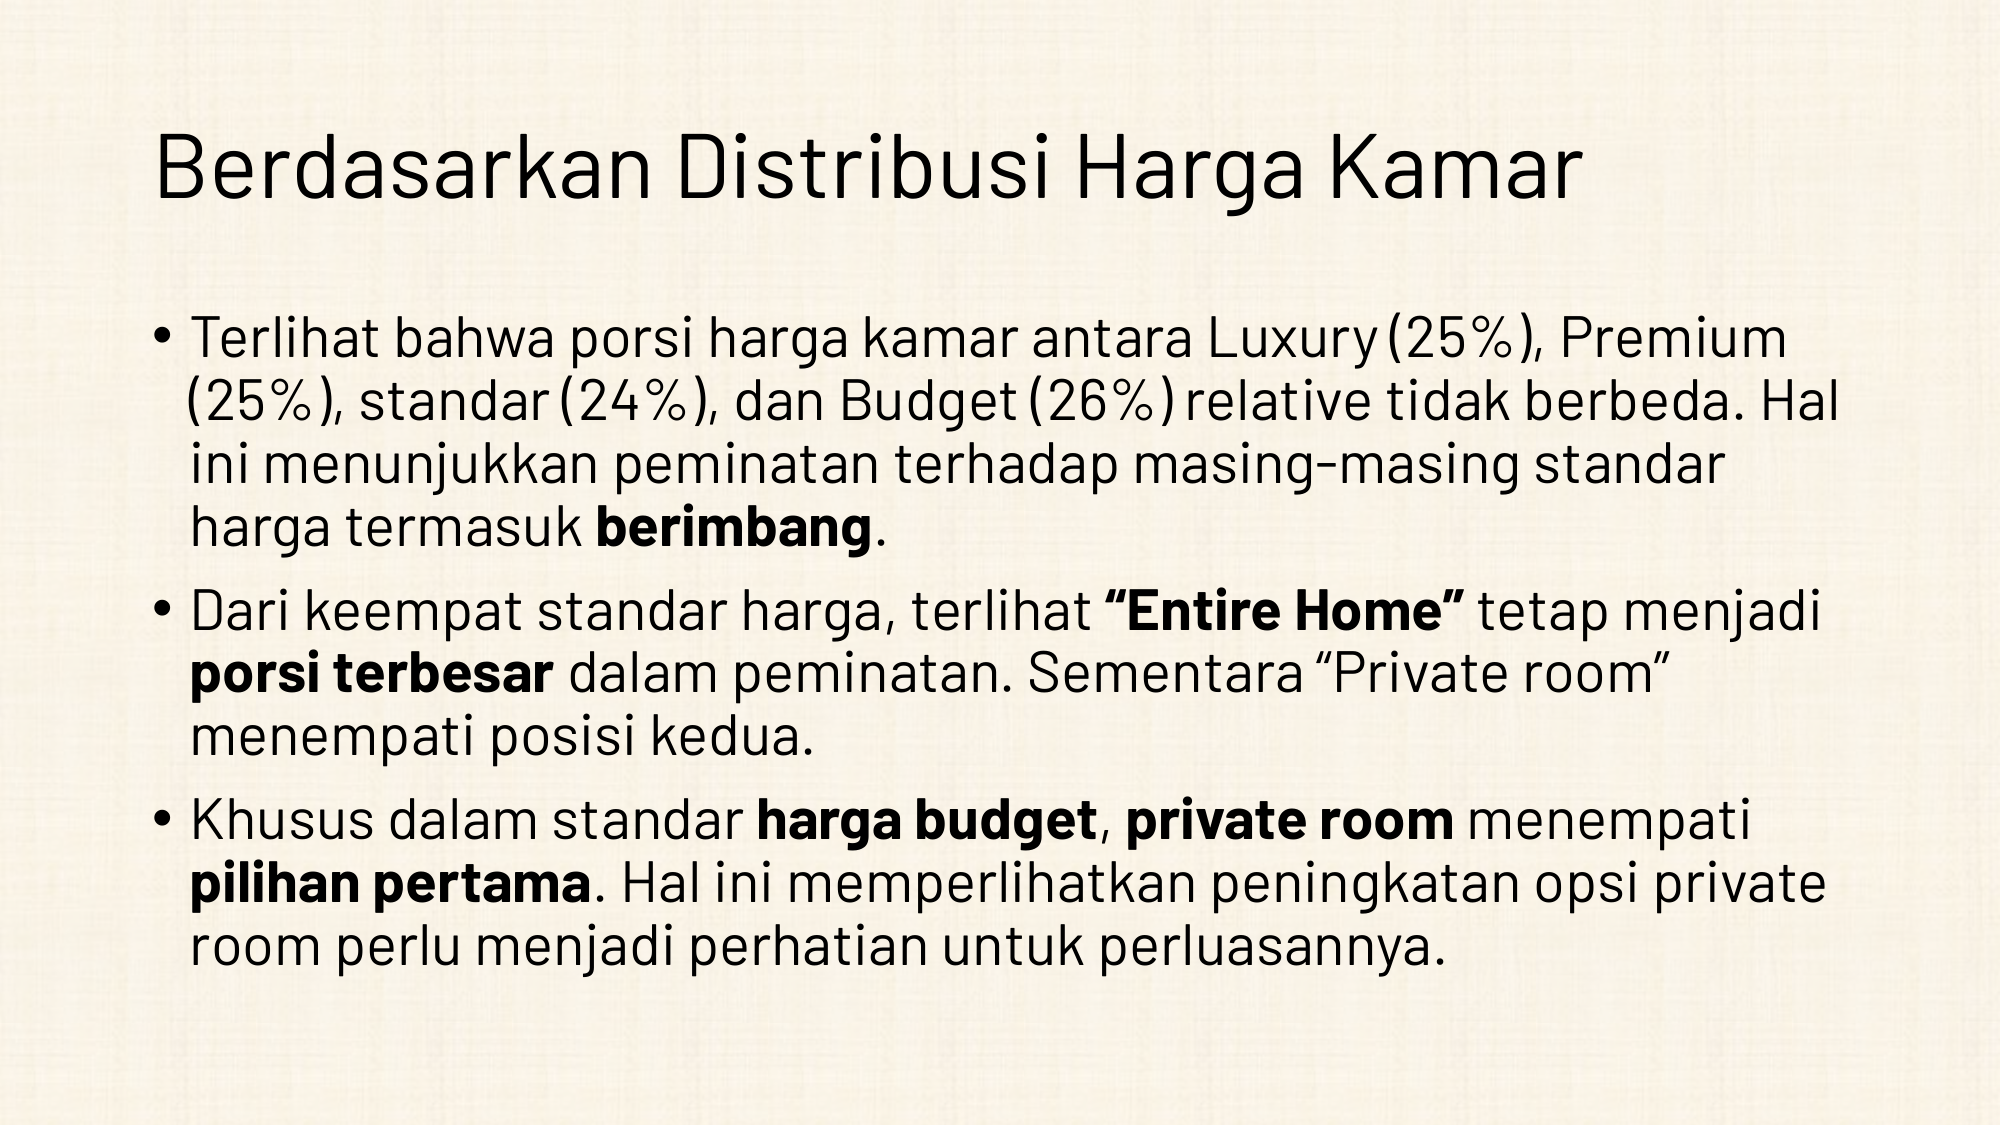

# Berdasarkan Distribusi Harga Kamar
Terlihat bahwa porsi harga kamar antara Luxury (25%), Premium (25%), standar (24%), dan Budget (26%) relative tidak berbeda. Hal ini menunjukkan peminatan terhadap masing-masing standar harga termasuk berimbang.
Dari keempat standar harga, terlihat “Entire Home” tetap menjadi porsi terbesar dalam peminatan. Sementara “Private room” menempati posisi kedua.
Khusus dalam standar harga budget, private room menempati pilihan pertama. Hal ini memperlihatkan peningkatan opsi private room perlu menjadi perhatian untuk perluasannya.